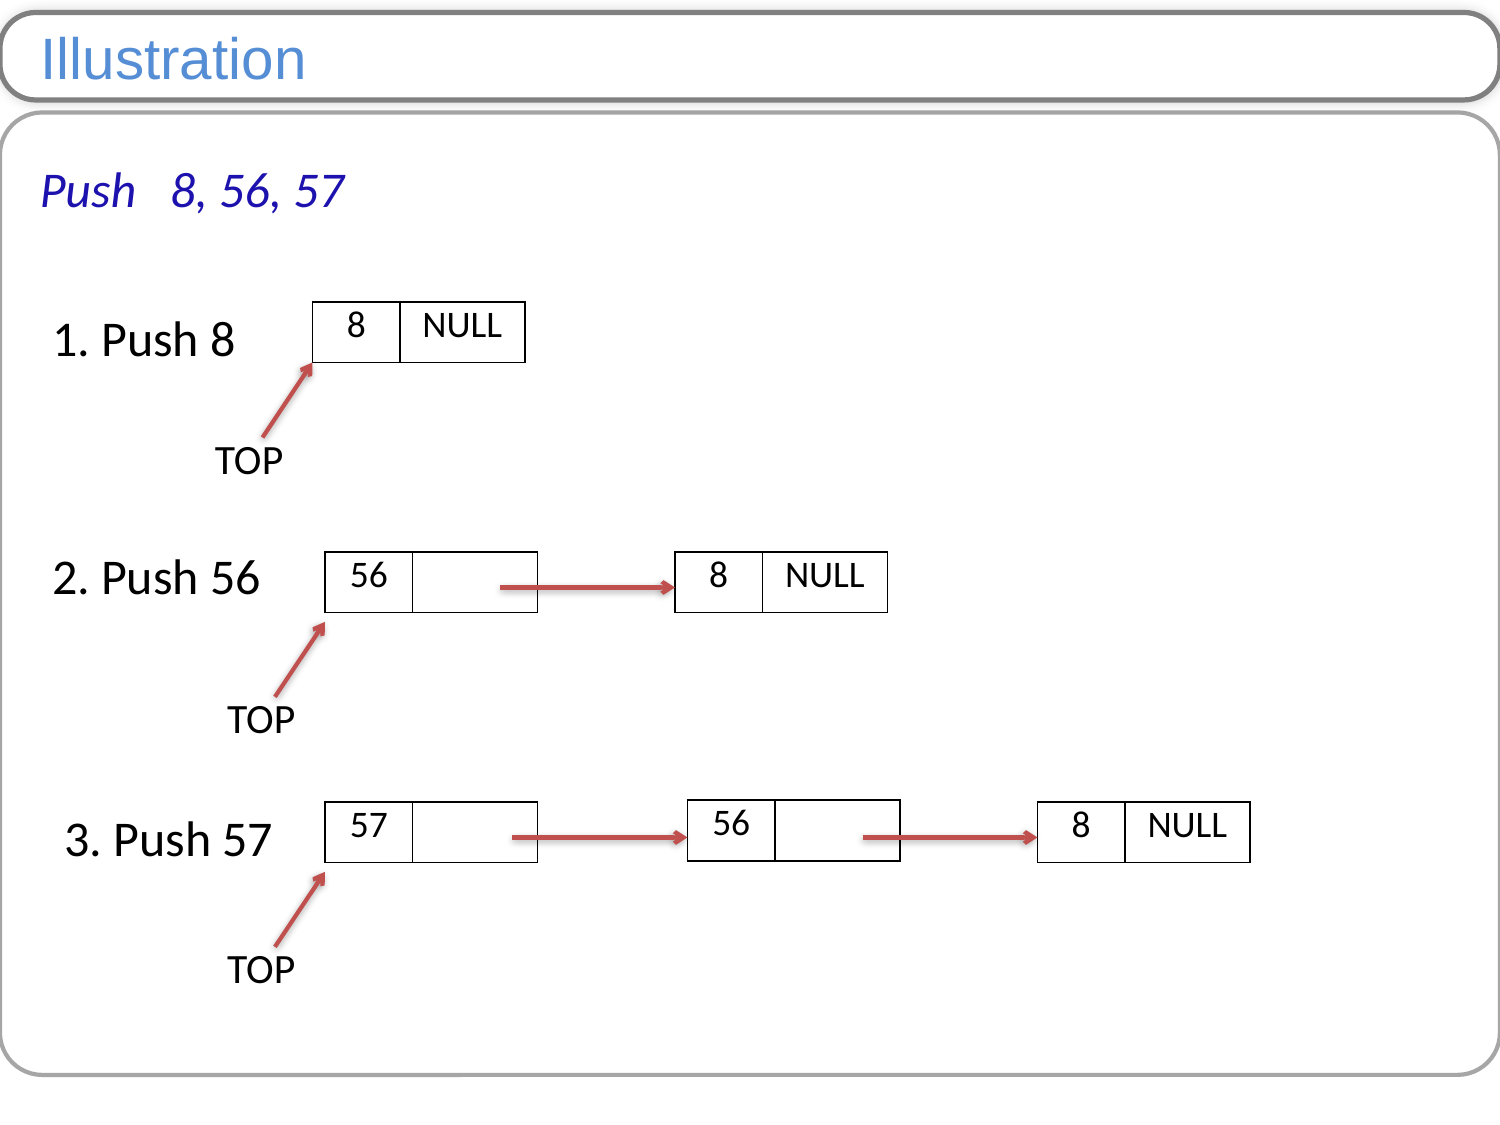

Illustration

Push   8, 56, 57

1. Push 8
| 8 | NULL |
| --- | --- |
TOP
2. Push 56
| 56 |  |
| --- | --- |
| 8 | NULL |
| --- | --- |
TOP
3. Push 57
| 56 |  |
| --- | --- |
| 57 |  |
| --- | --- |
| 8 | NULL |
| --- | --- |
TOP